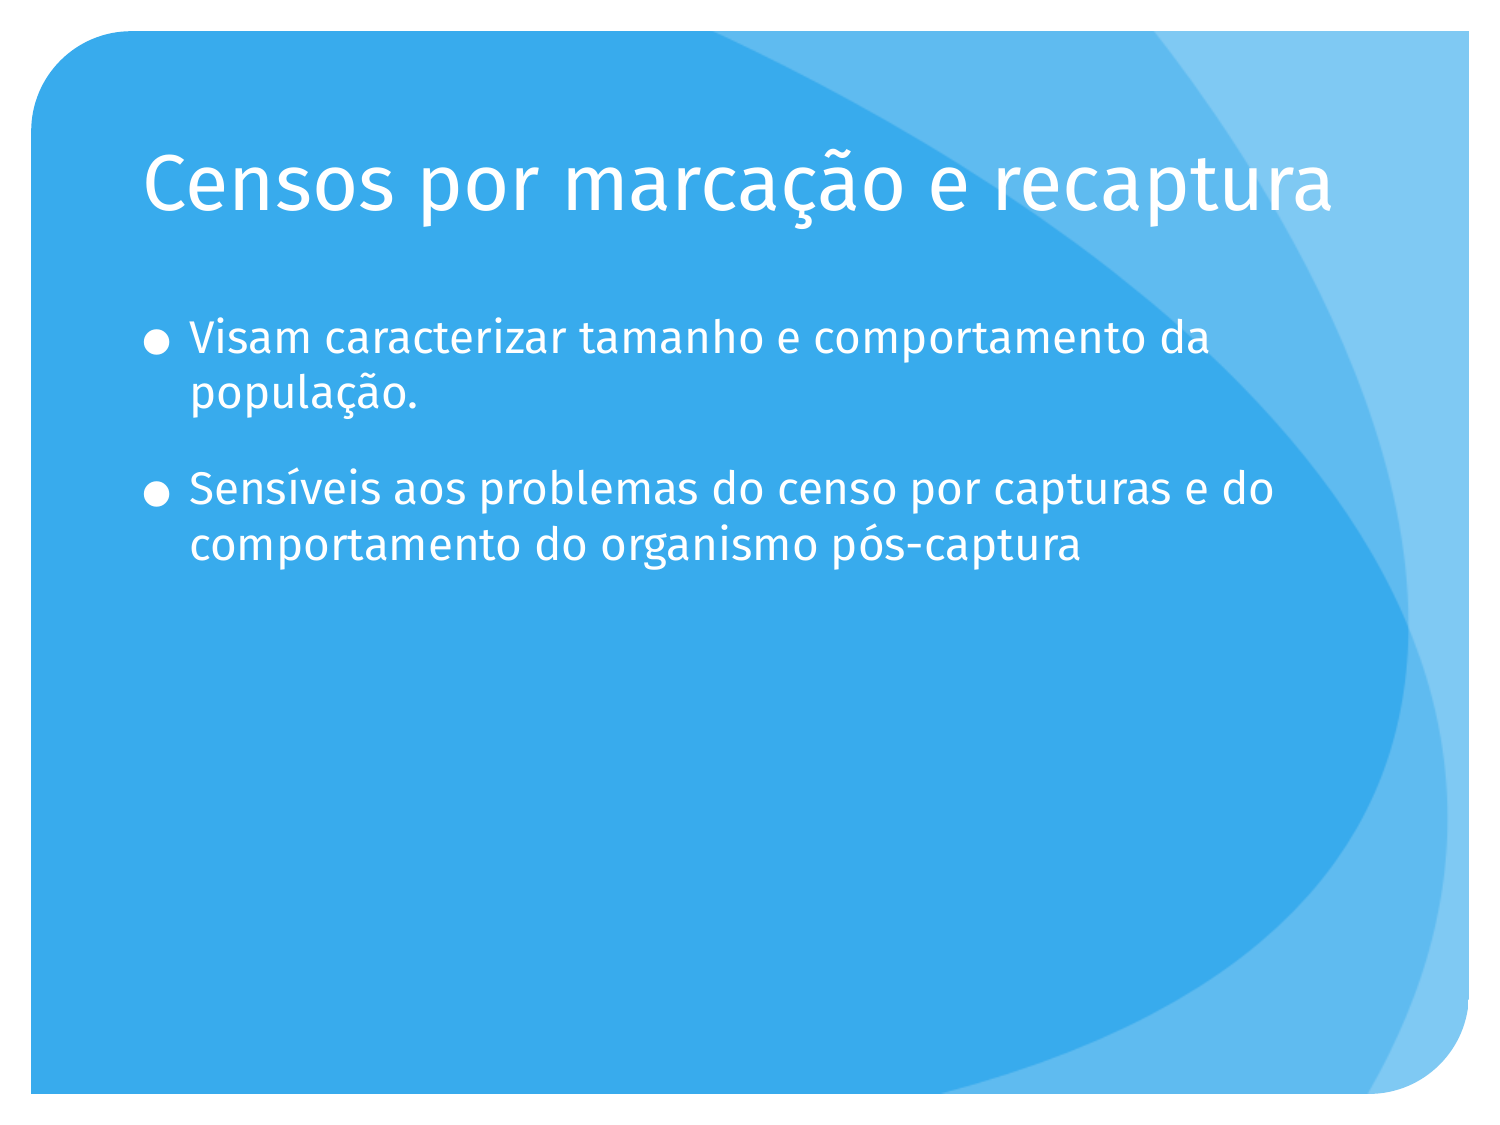

# Censos por marcação e recaptura
Visam caracterizar tamanho e comportamento da população.
Sensíveis aos problemas do censo por capturas e do comportamento do organismo pós-captura